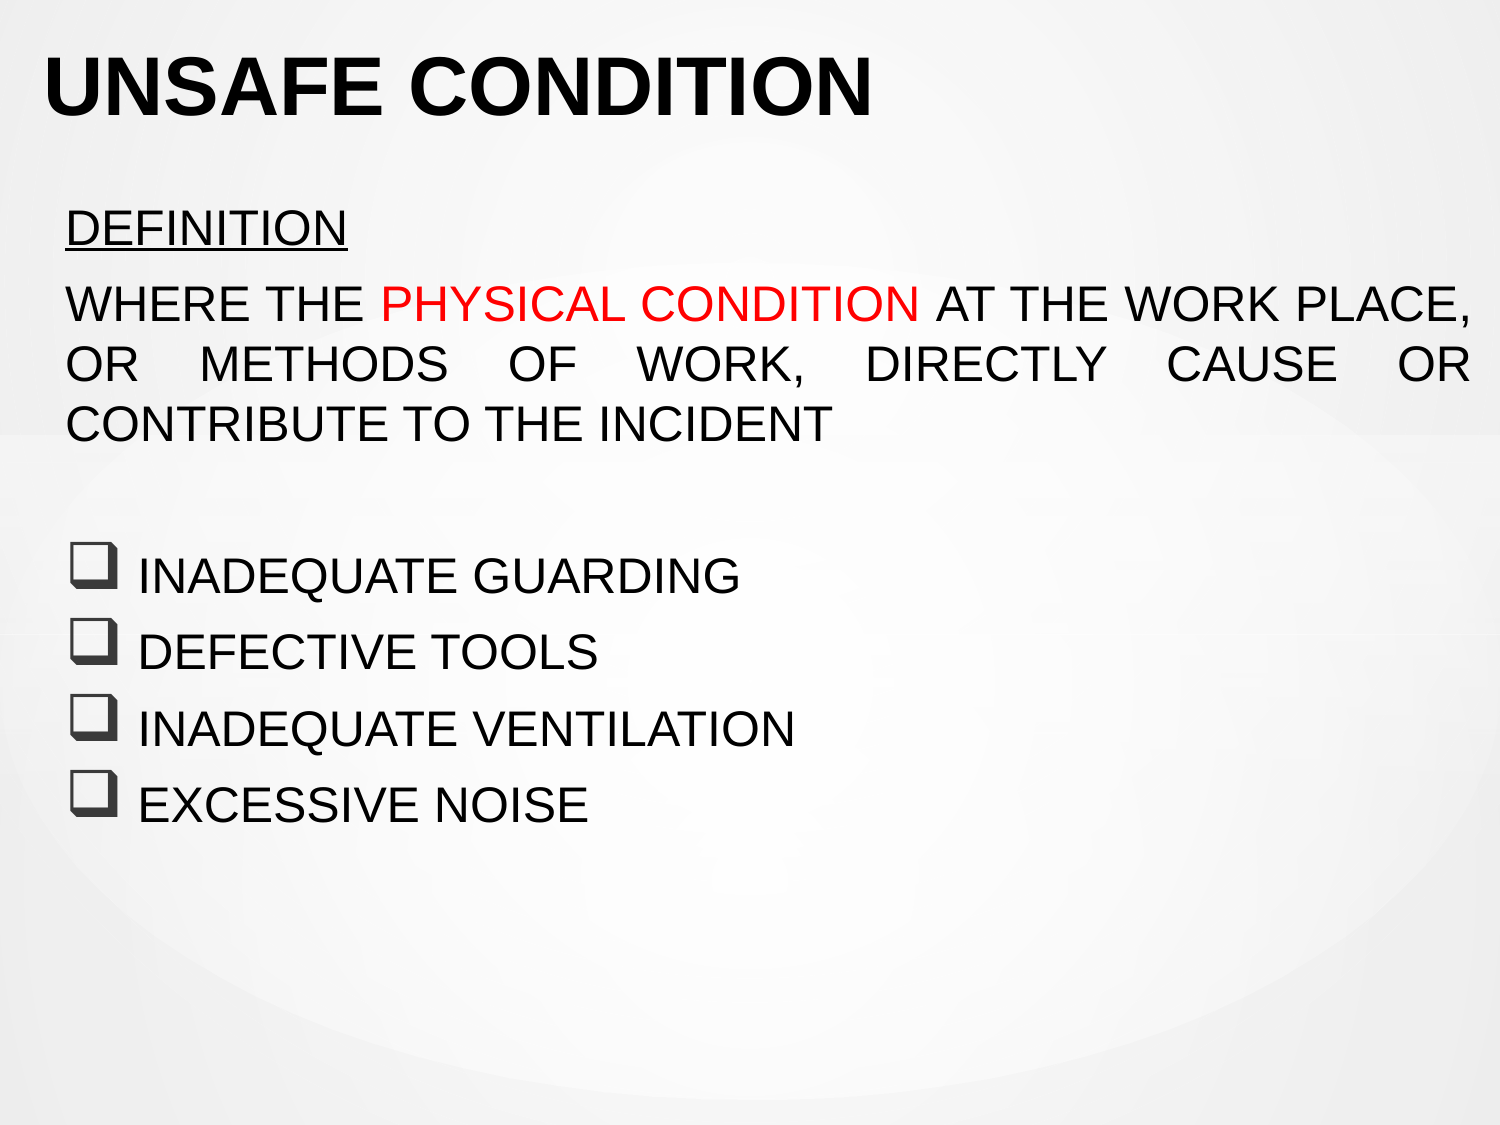

# UNSAFE CONDITION
DEFINITION
WHERE THE PHYSICAL CONDITION AT THE WORK PLACE, OR METHODS OF WORK, DIRECTLY CAUSE OR CONTRIBUTE TO THE INCIDENT

 INADEQUATE GUARDING
 DEFECTIVE TOOLS
 INADEQUATE VENTILATION
 EXCESSIVE NOISE